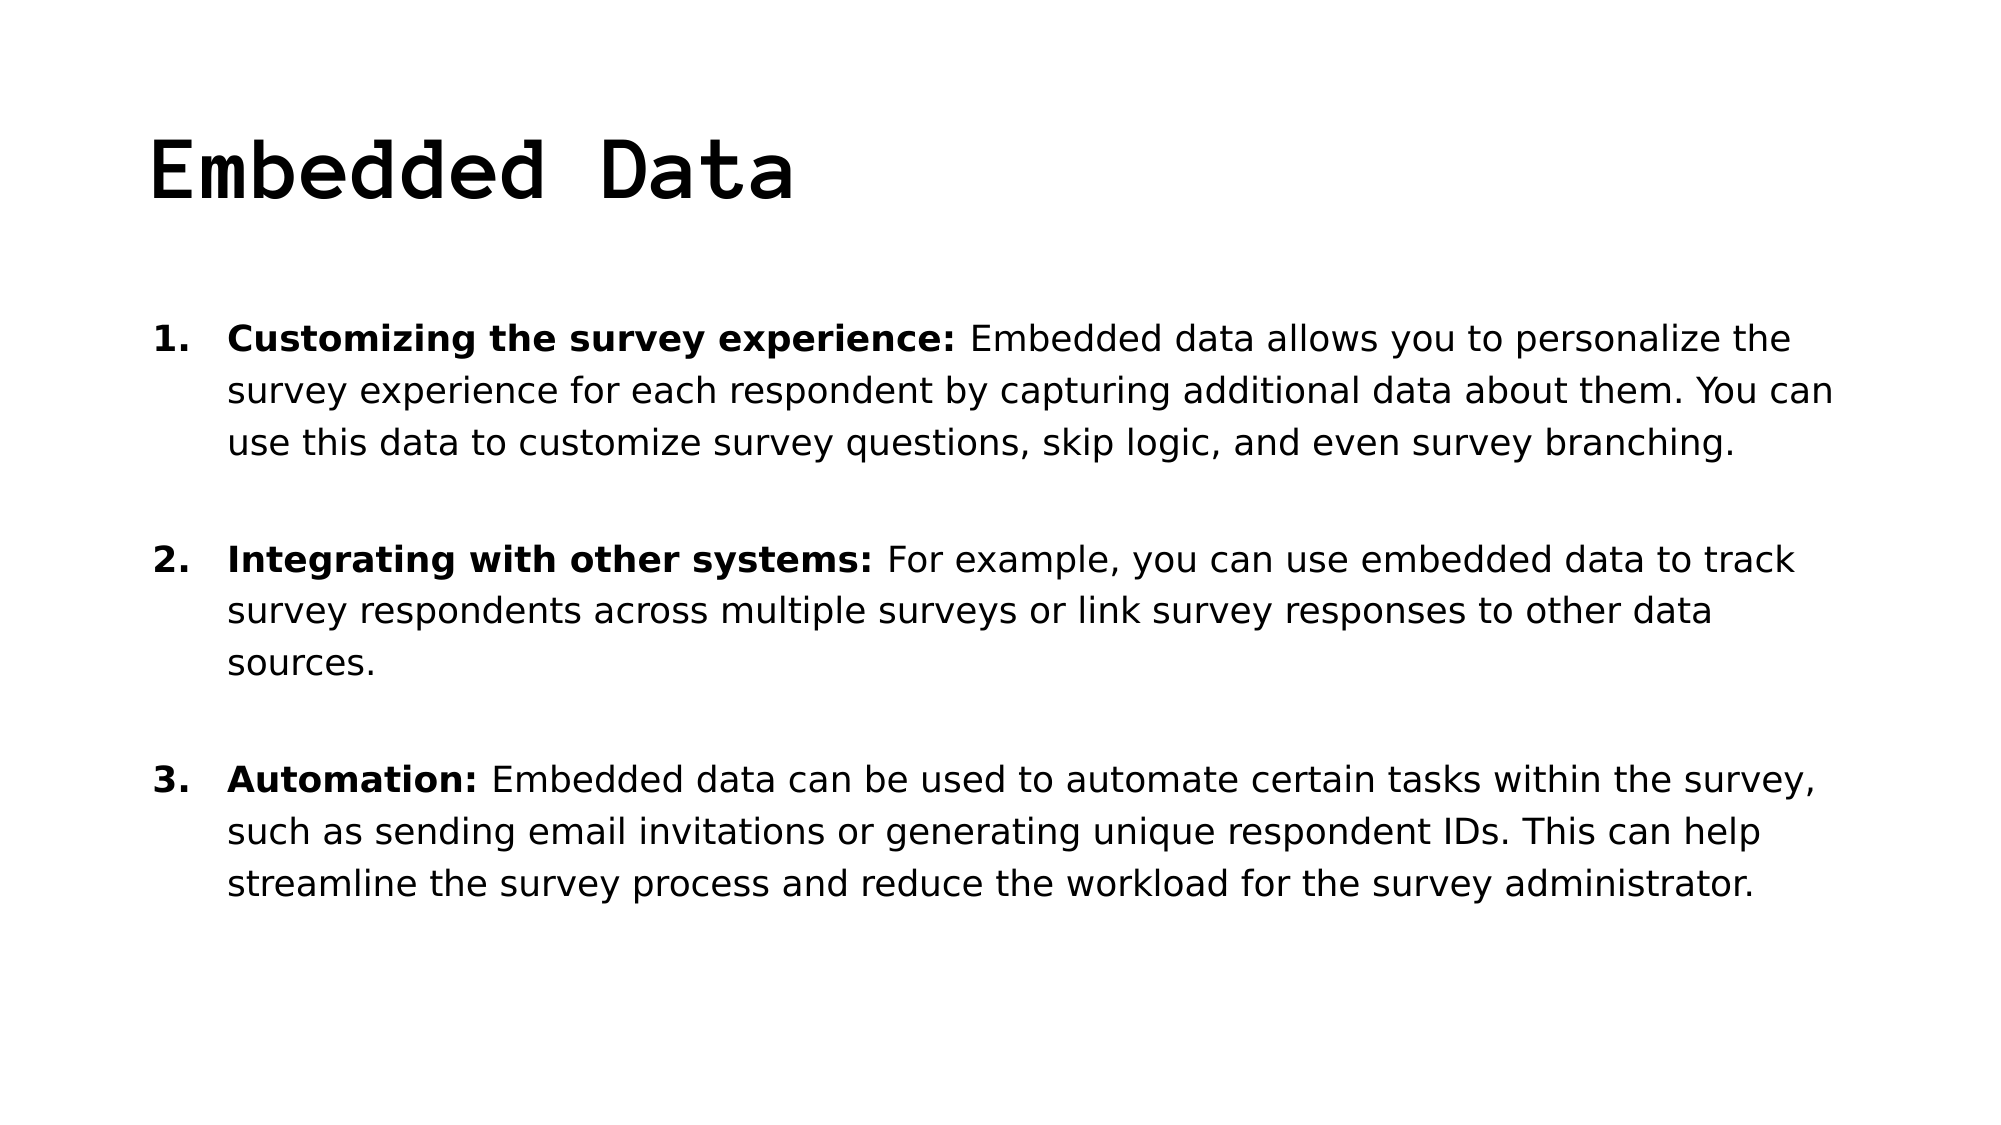

# Embedded Data
Customizing the survey experience: Embedded data allows you to personalize the survey experience for each respondent by capturing additional data about them. You can use this data to customize survey questions, skip logic, and even survey branching.

Integrating with other systems: For example, you can use embedded data to track survey respondents across multiple surveys or link survey responses to other data sources.

Automation: Embedded data can be used to automate certain tasks within the survey, such as sending email invitations or generating unique respondent IDs. This can help streamline the survey process and reduce the workload for the survey administrator.